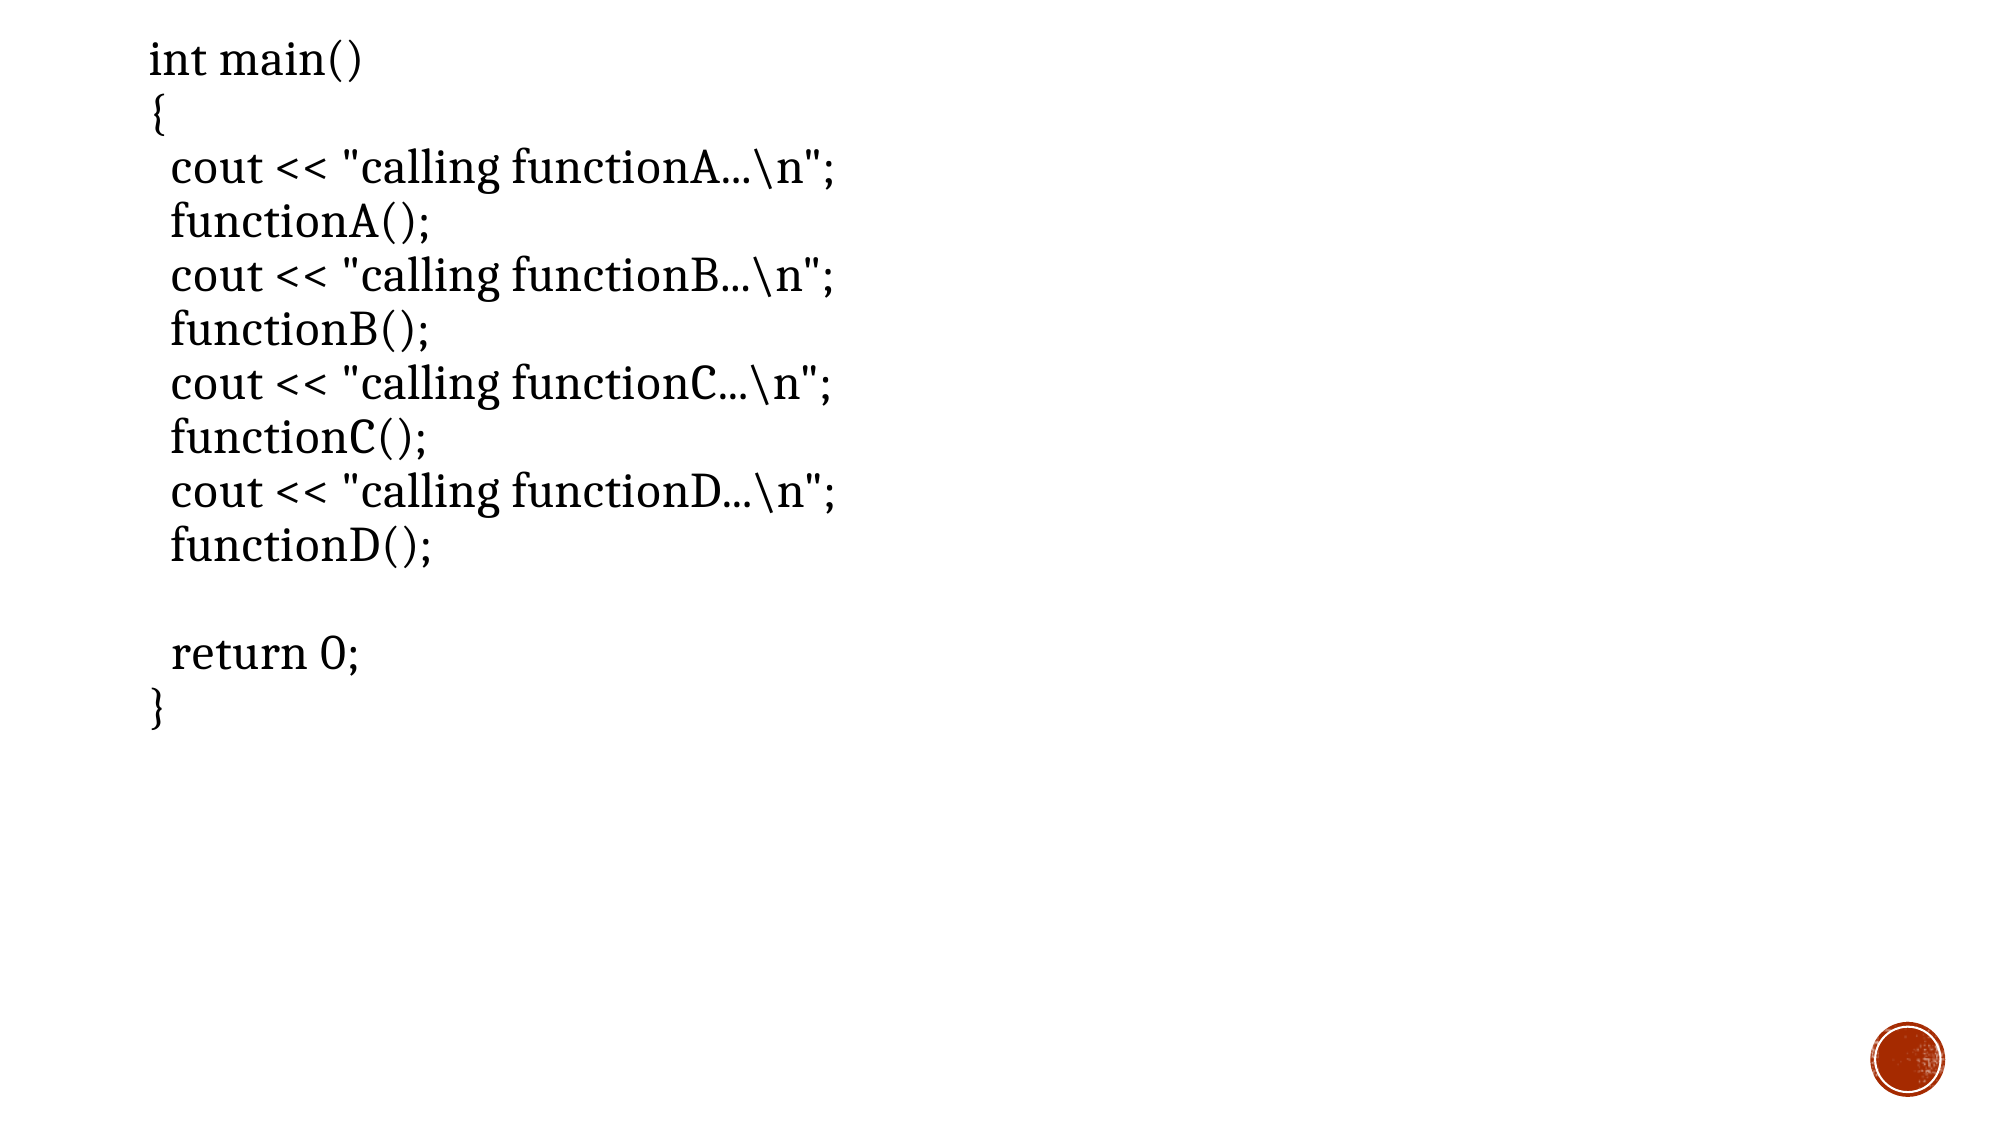

int main()
{
  cout << "calling functionA...\n";
  functionA();
  cout << "calling functionB...\n";
  functionB();
  cout << "calling functionC...\n";
  functionC();
  cout << "calling functionD...\n";
  functionD();

  return 0;
}